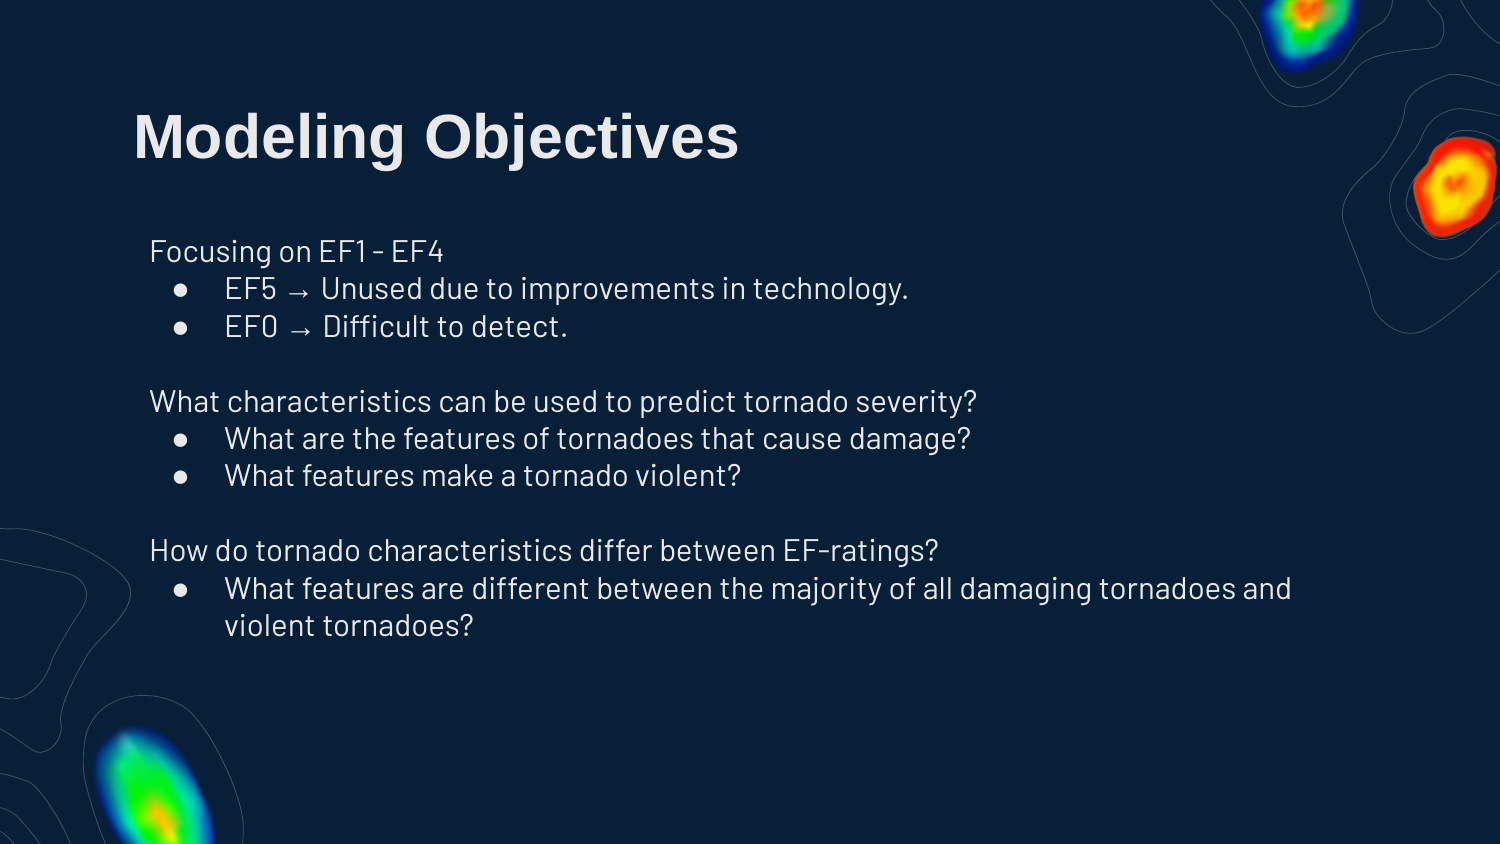

# Modeling Objectives
Focusing on EF1 - EF4
EF5 → Unused due to improvements in technology.
EF0 → Difficult to detect.

What characteristics can be used to predict tornado severity?
What are the features of tornadoes that cause damage?
What features make a tornado violent?

How do tornado characteristics differ between EF-ratings?
What features are different between the majority of all damaging tornadoes and violent tornadoes?